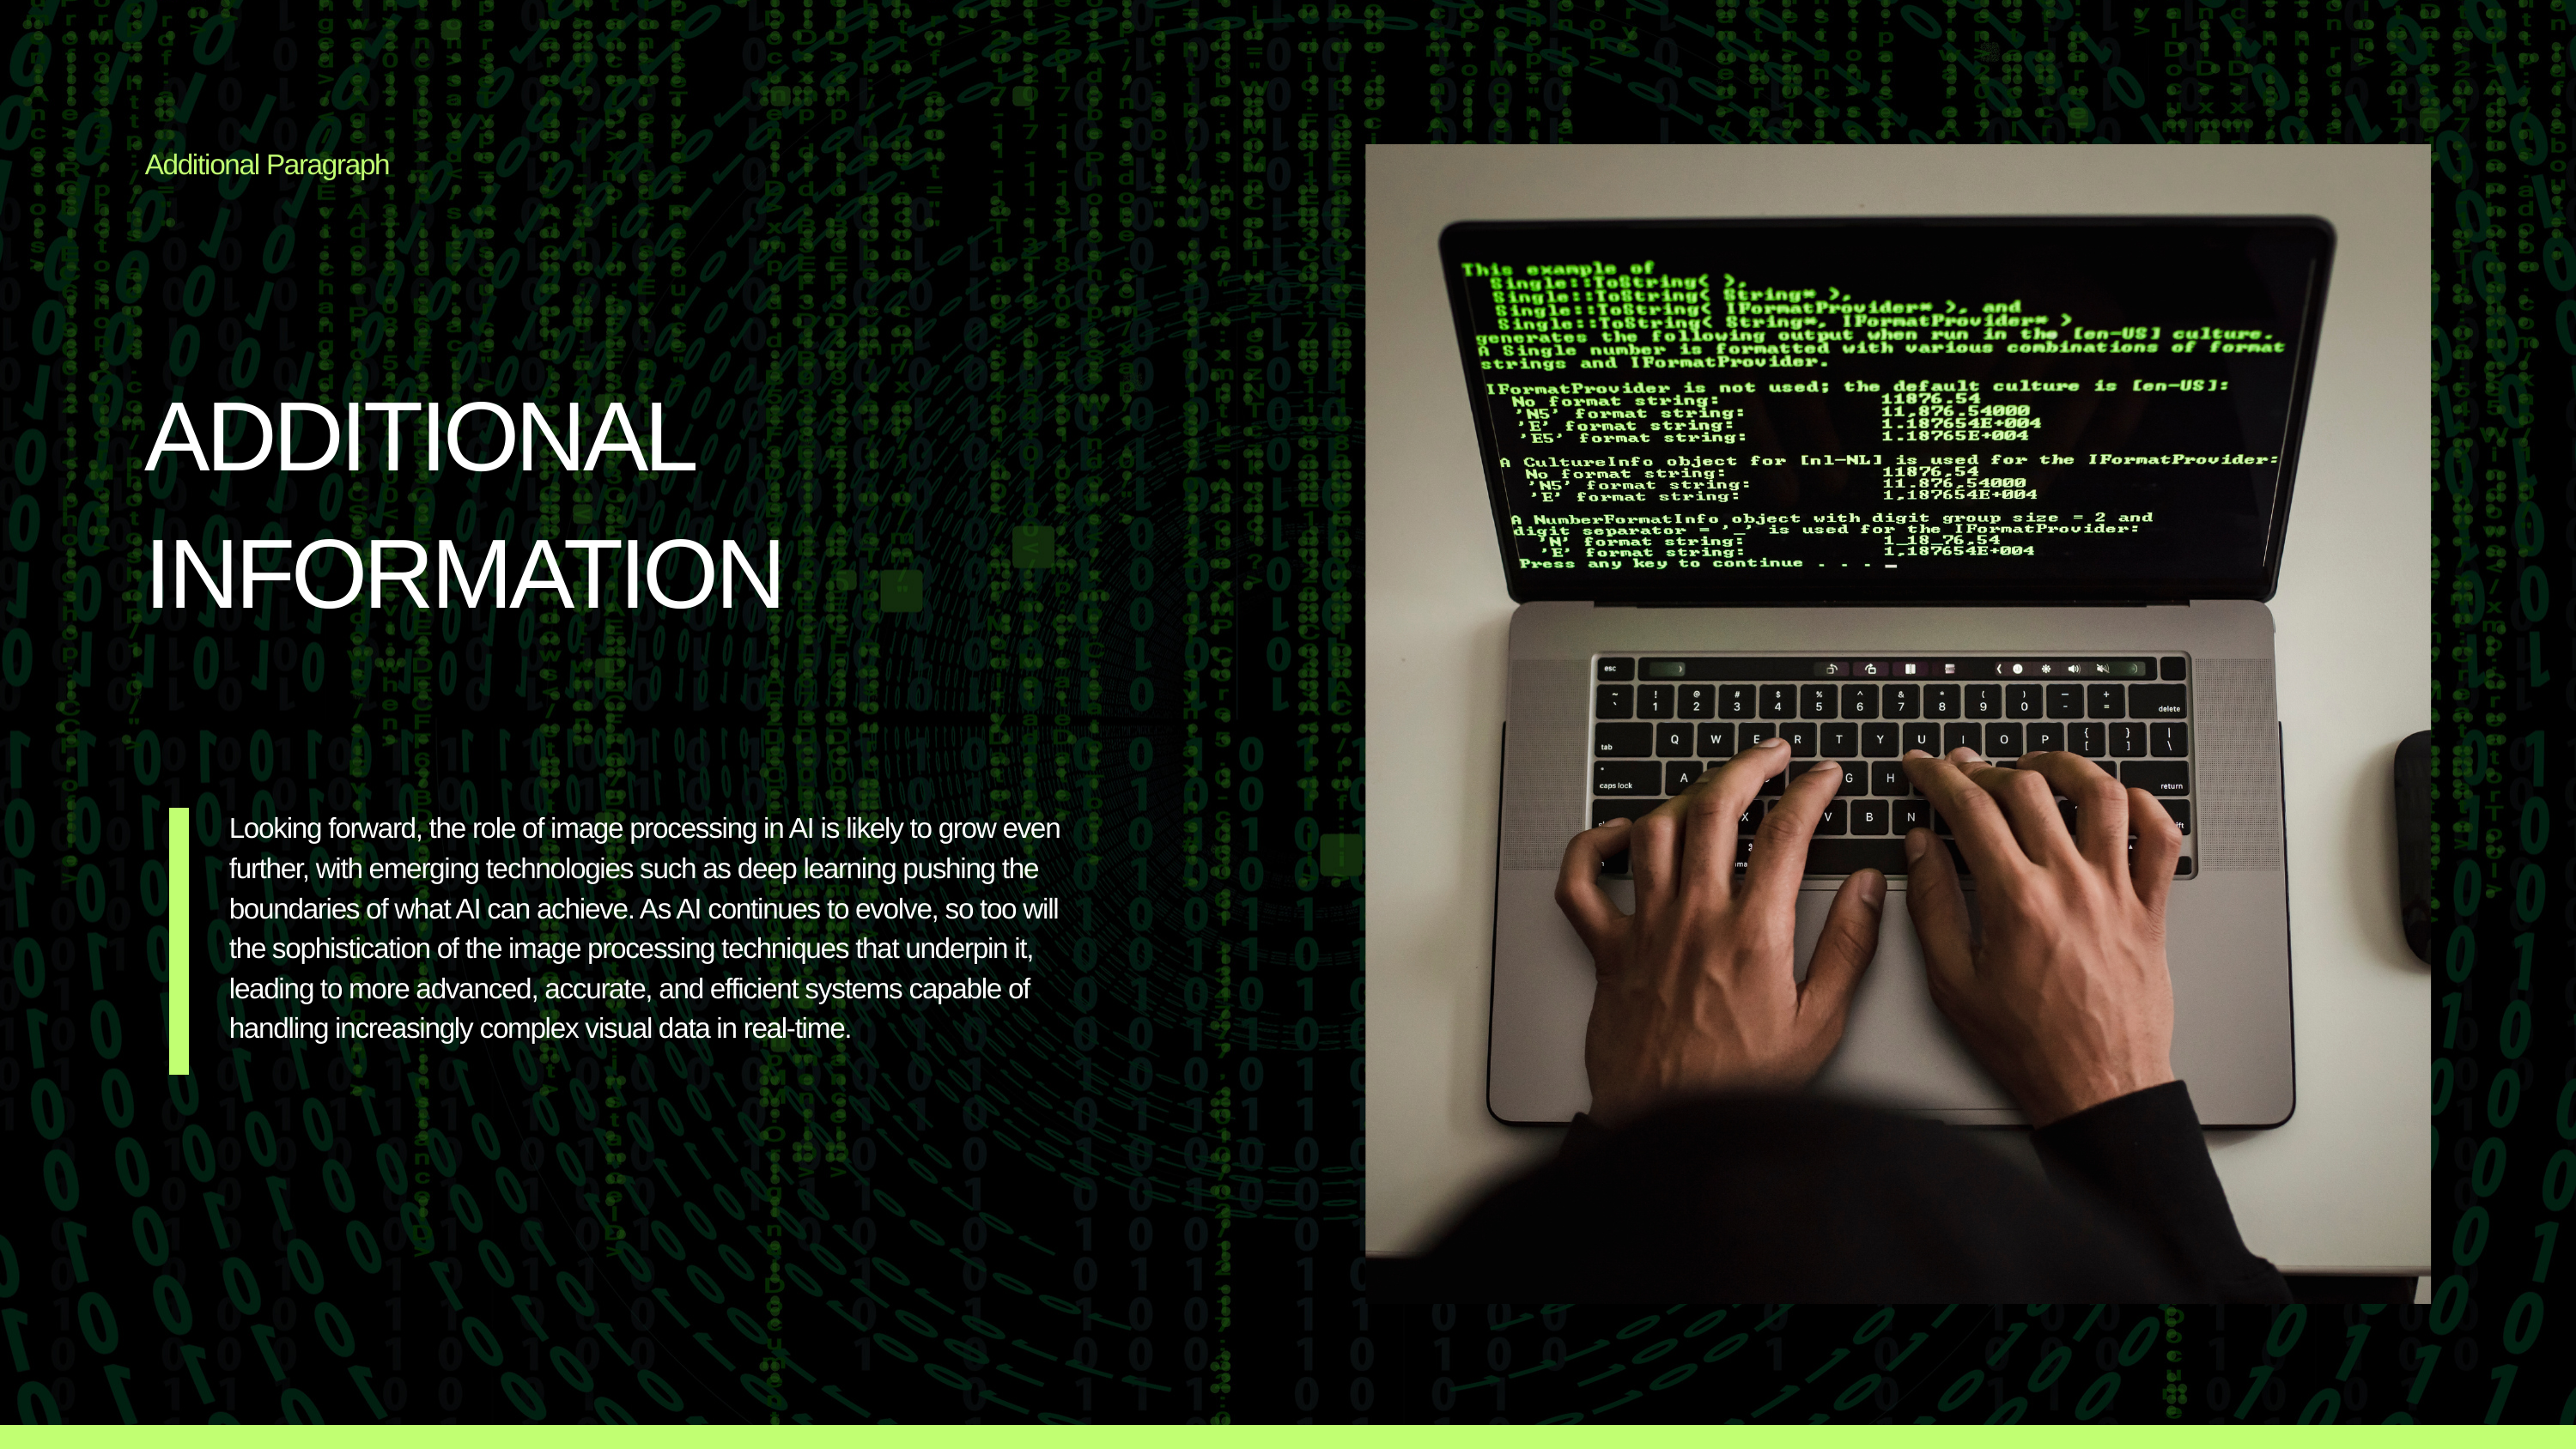

Additional Paragraph

ADDITIONAL INFORMATION
Looking forward, the role of image processing in AI is likely to grow even further, with emerging technologies such as deep learning pushing the boundaries of what AI can achieve. As AI continues to evolve, so too will the sophistication of the image processing techniques that underpin it, leading to more advanced, accurate, and efficient systems capable of handling increasingly complex visual data in real-time.